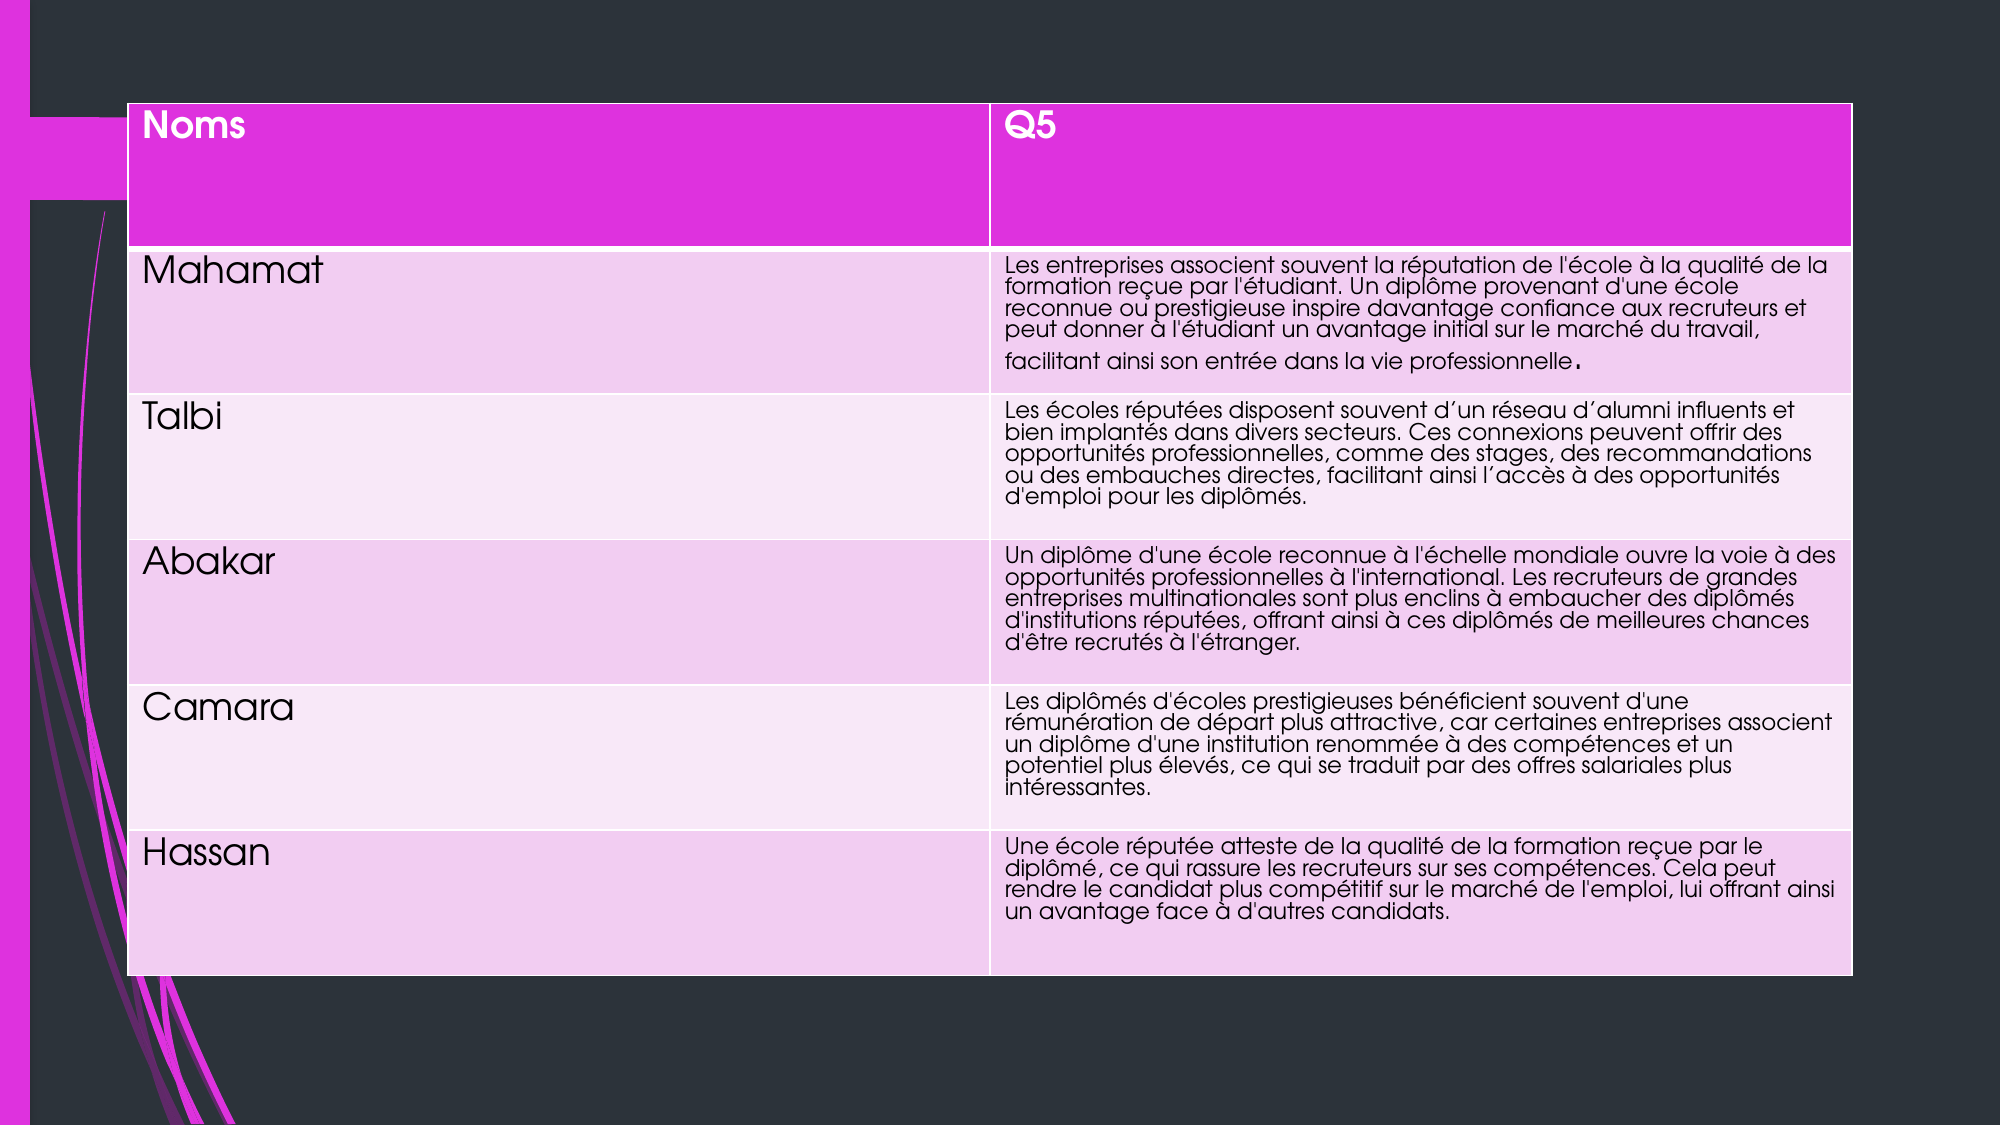

| Noms | Q5 |
| --- | --- |
| Mahamat | Les entreprises associent souvent la réputation de l'école à la qualité de la formation reçue par l'étudiant. Un diplôme provenant d'une école reconnue ou prestigieuse inspire davantage confiance aux recruteurs et peut donner à l'étudiant un avantage initial sur le marché du travail, facilitant ainsi son entrée dans la vie professionnelle. |
| Talbi | Les écoles réputées disposent souvent d’un réseau d’alumni influents et bien implantés dans divers secteurs. Ces connexions peuvent offrir des opportunités professionnelles, comme des stages, des recommandations ou des embauches directes, facilitant ainsi l’accès à des opportunités d'emploi pour les diplômés. |
| Abakar | Un diplôme d'une école reconnue à l'échelle mondiale ouvre la voie à des opportunités professionnelles à l'international. Les recruteurs de grandes entreprises multinationales sont plus enclins à embaucher des diplômés d'institutions réputées, offrant ainsi à ces diplômés de meilleures chances d'être recrutés à l'étranger. |
| Camara | Les diplômés d'écoles prestigieuses bénéficient souvent d'une rémunération de départ plus attractive, car certaines entreprises associent un diplôme d'une institution renommée à des compétences et un potentiel plus élevés, ce qui se traduit par des offres salariales plus intéressantes. |
| Hassan | Une école réputée atteste de la qualité de la formation reçue par le diplômé, ce qui rassure les recruteurs sur ses compétences. Cela peut rendre le candidat plus compétitif sur le marché de l'emploi, lui offrant ainsi un avantage face à d'autres candidats. |